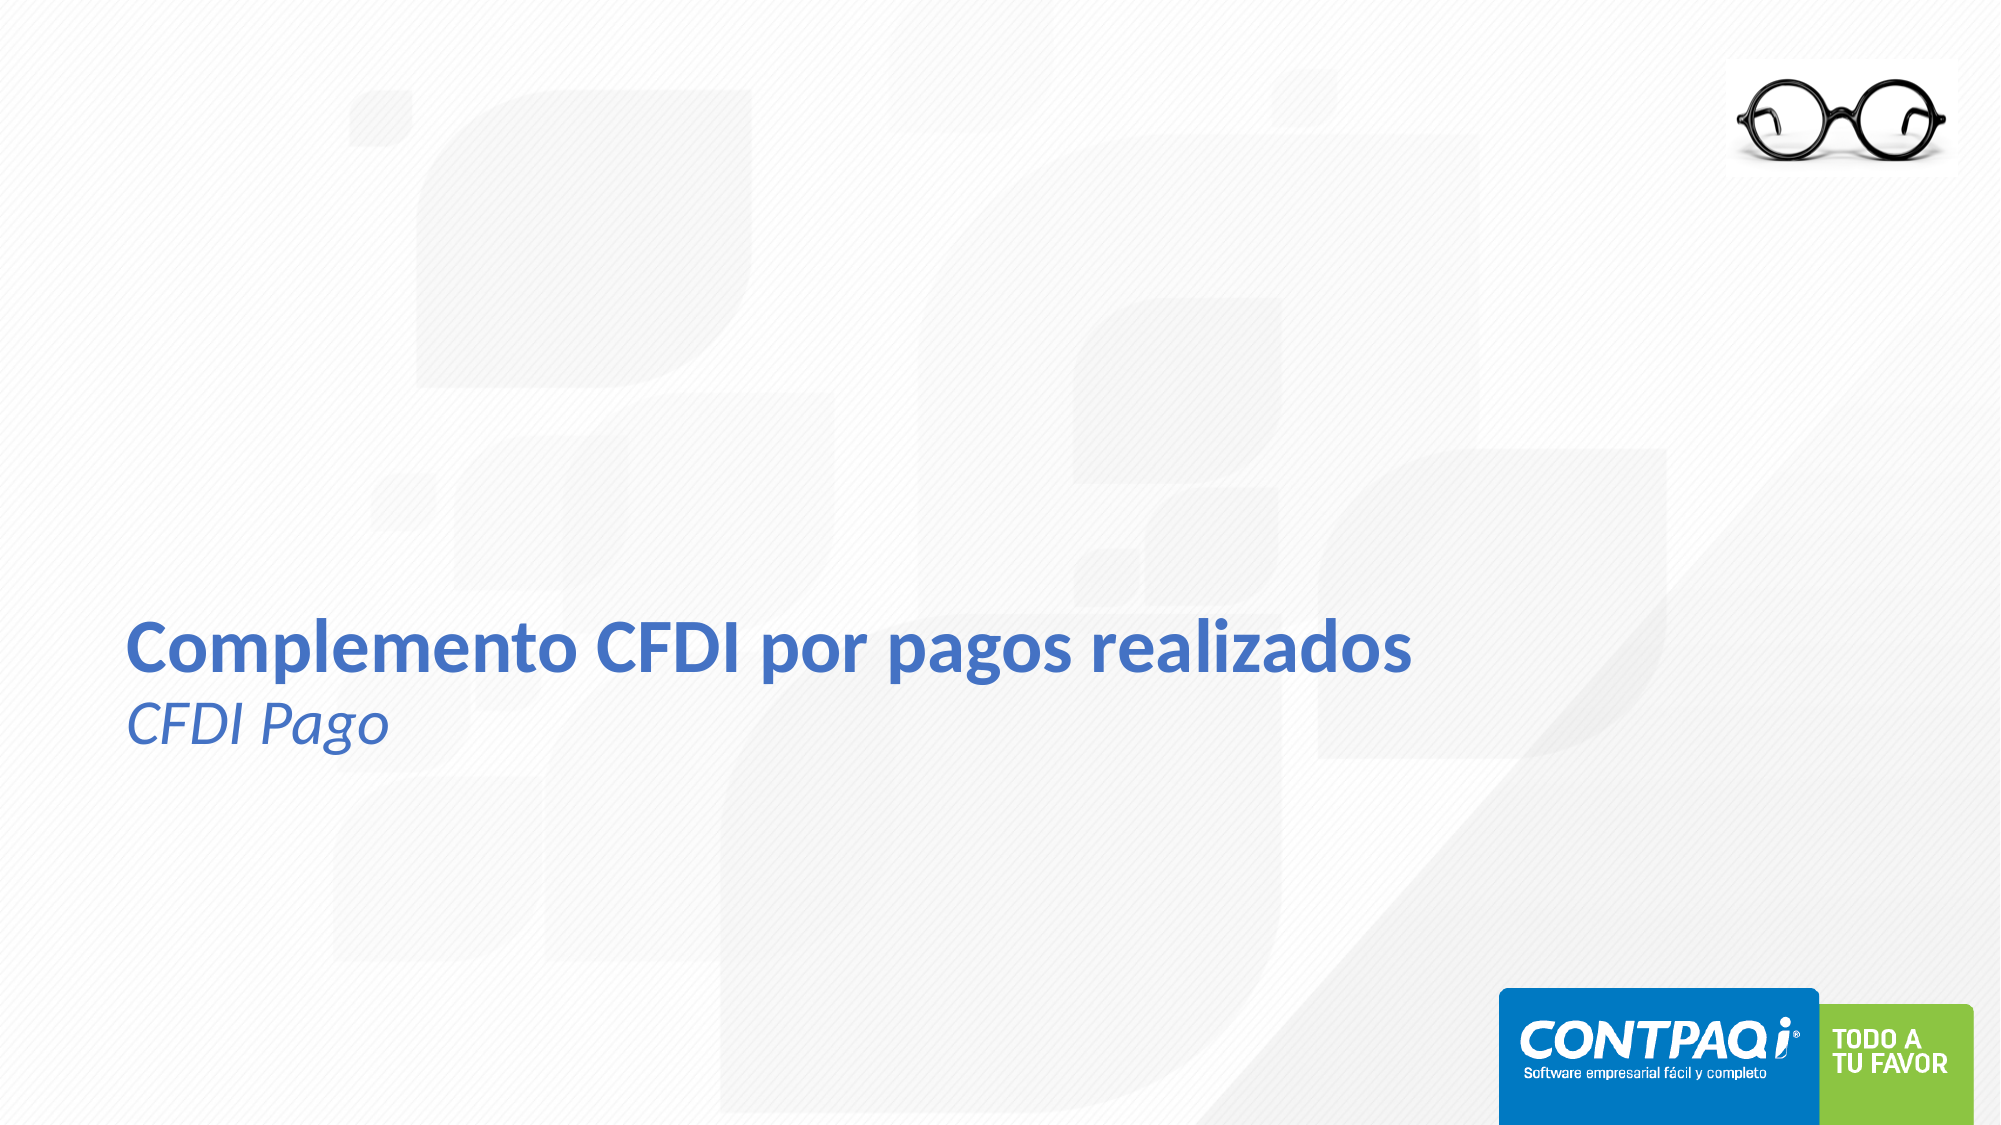

# Complemento CFDI por pagos realizados CFDI Pago